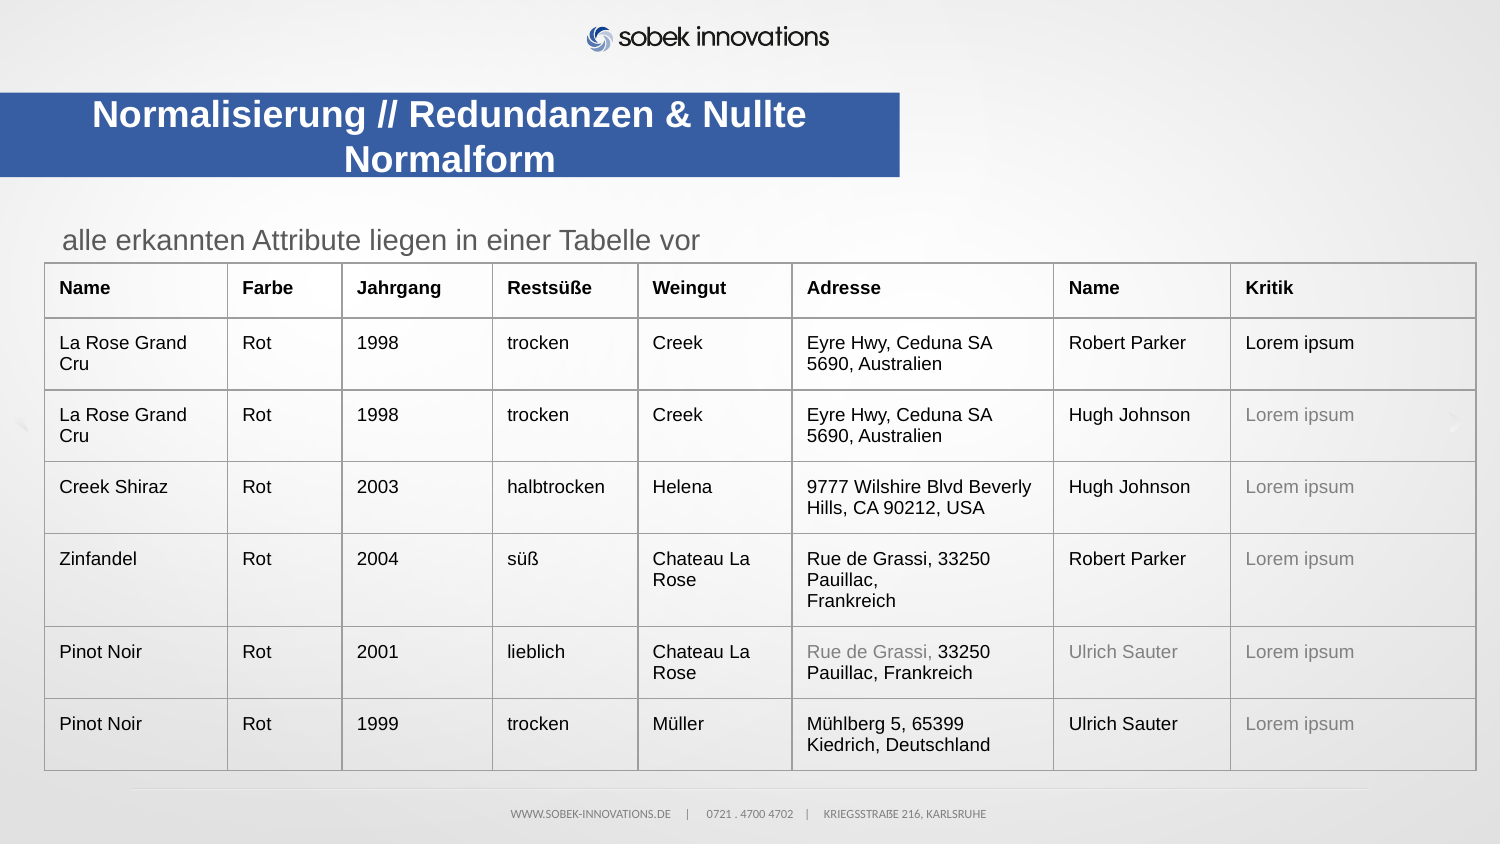

# Normalisierung // Redundanzen & Nullte Normalform
alle erkannten Attribute liegen in einer Tabelle vor
| Name | Farbe | Jahrgang | Restsüße | Weingut | Adresse | Name | Kritik |
| --- | --- | --- | --- | --- | --- | --- | --- |
| La Rose Grand Cru | Rot | 1998 | trocken | Creek | Eyre Hwy, Ceduna SA 5690, Australien | Robert Parker | Lorem ipsum |
| La Rose Grand Cru | Rot | 1998 | trocken | Creek | Eyre Hwy, Ceduna SA 5690, Australien | Hugh Johnson | Lorem ipsum |
| Creek Shiraz | Rot | 2003 | halbtrocken | Helena | 9777 Wilshire Blvd Beverly Hills, CA 90212, USA | Hugh Johnson | Lorem ipsum |
| Zinfandel | Rot | 2004 | süß | Chateau La Rose | Rue de Grassi, 33250 Pauillac, Frankreich | Robert Parker | Lorem ipsum |
| Pinot Noir | Rot | 2001 | lieblich | Chateau La Rose | Rue de Grassi, 33250 Pauillac, Frankreich | Ulrich Sauter | Lorem ipsum |
| Pinot Noir | Rot | 1999 | trocken | Müller | Mühlberg 5, 65399 Kiedrich, Deutschland | Ulrich Sauter | Lorem ipsum |